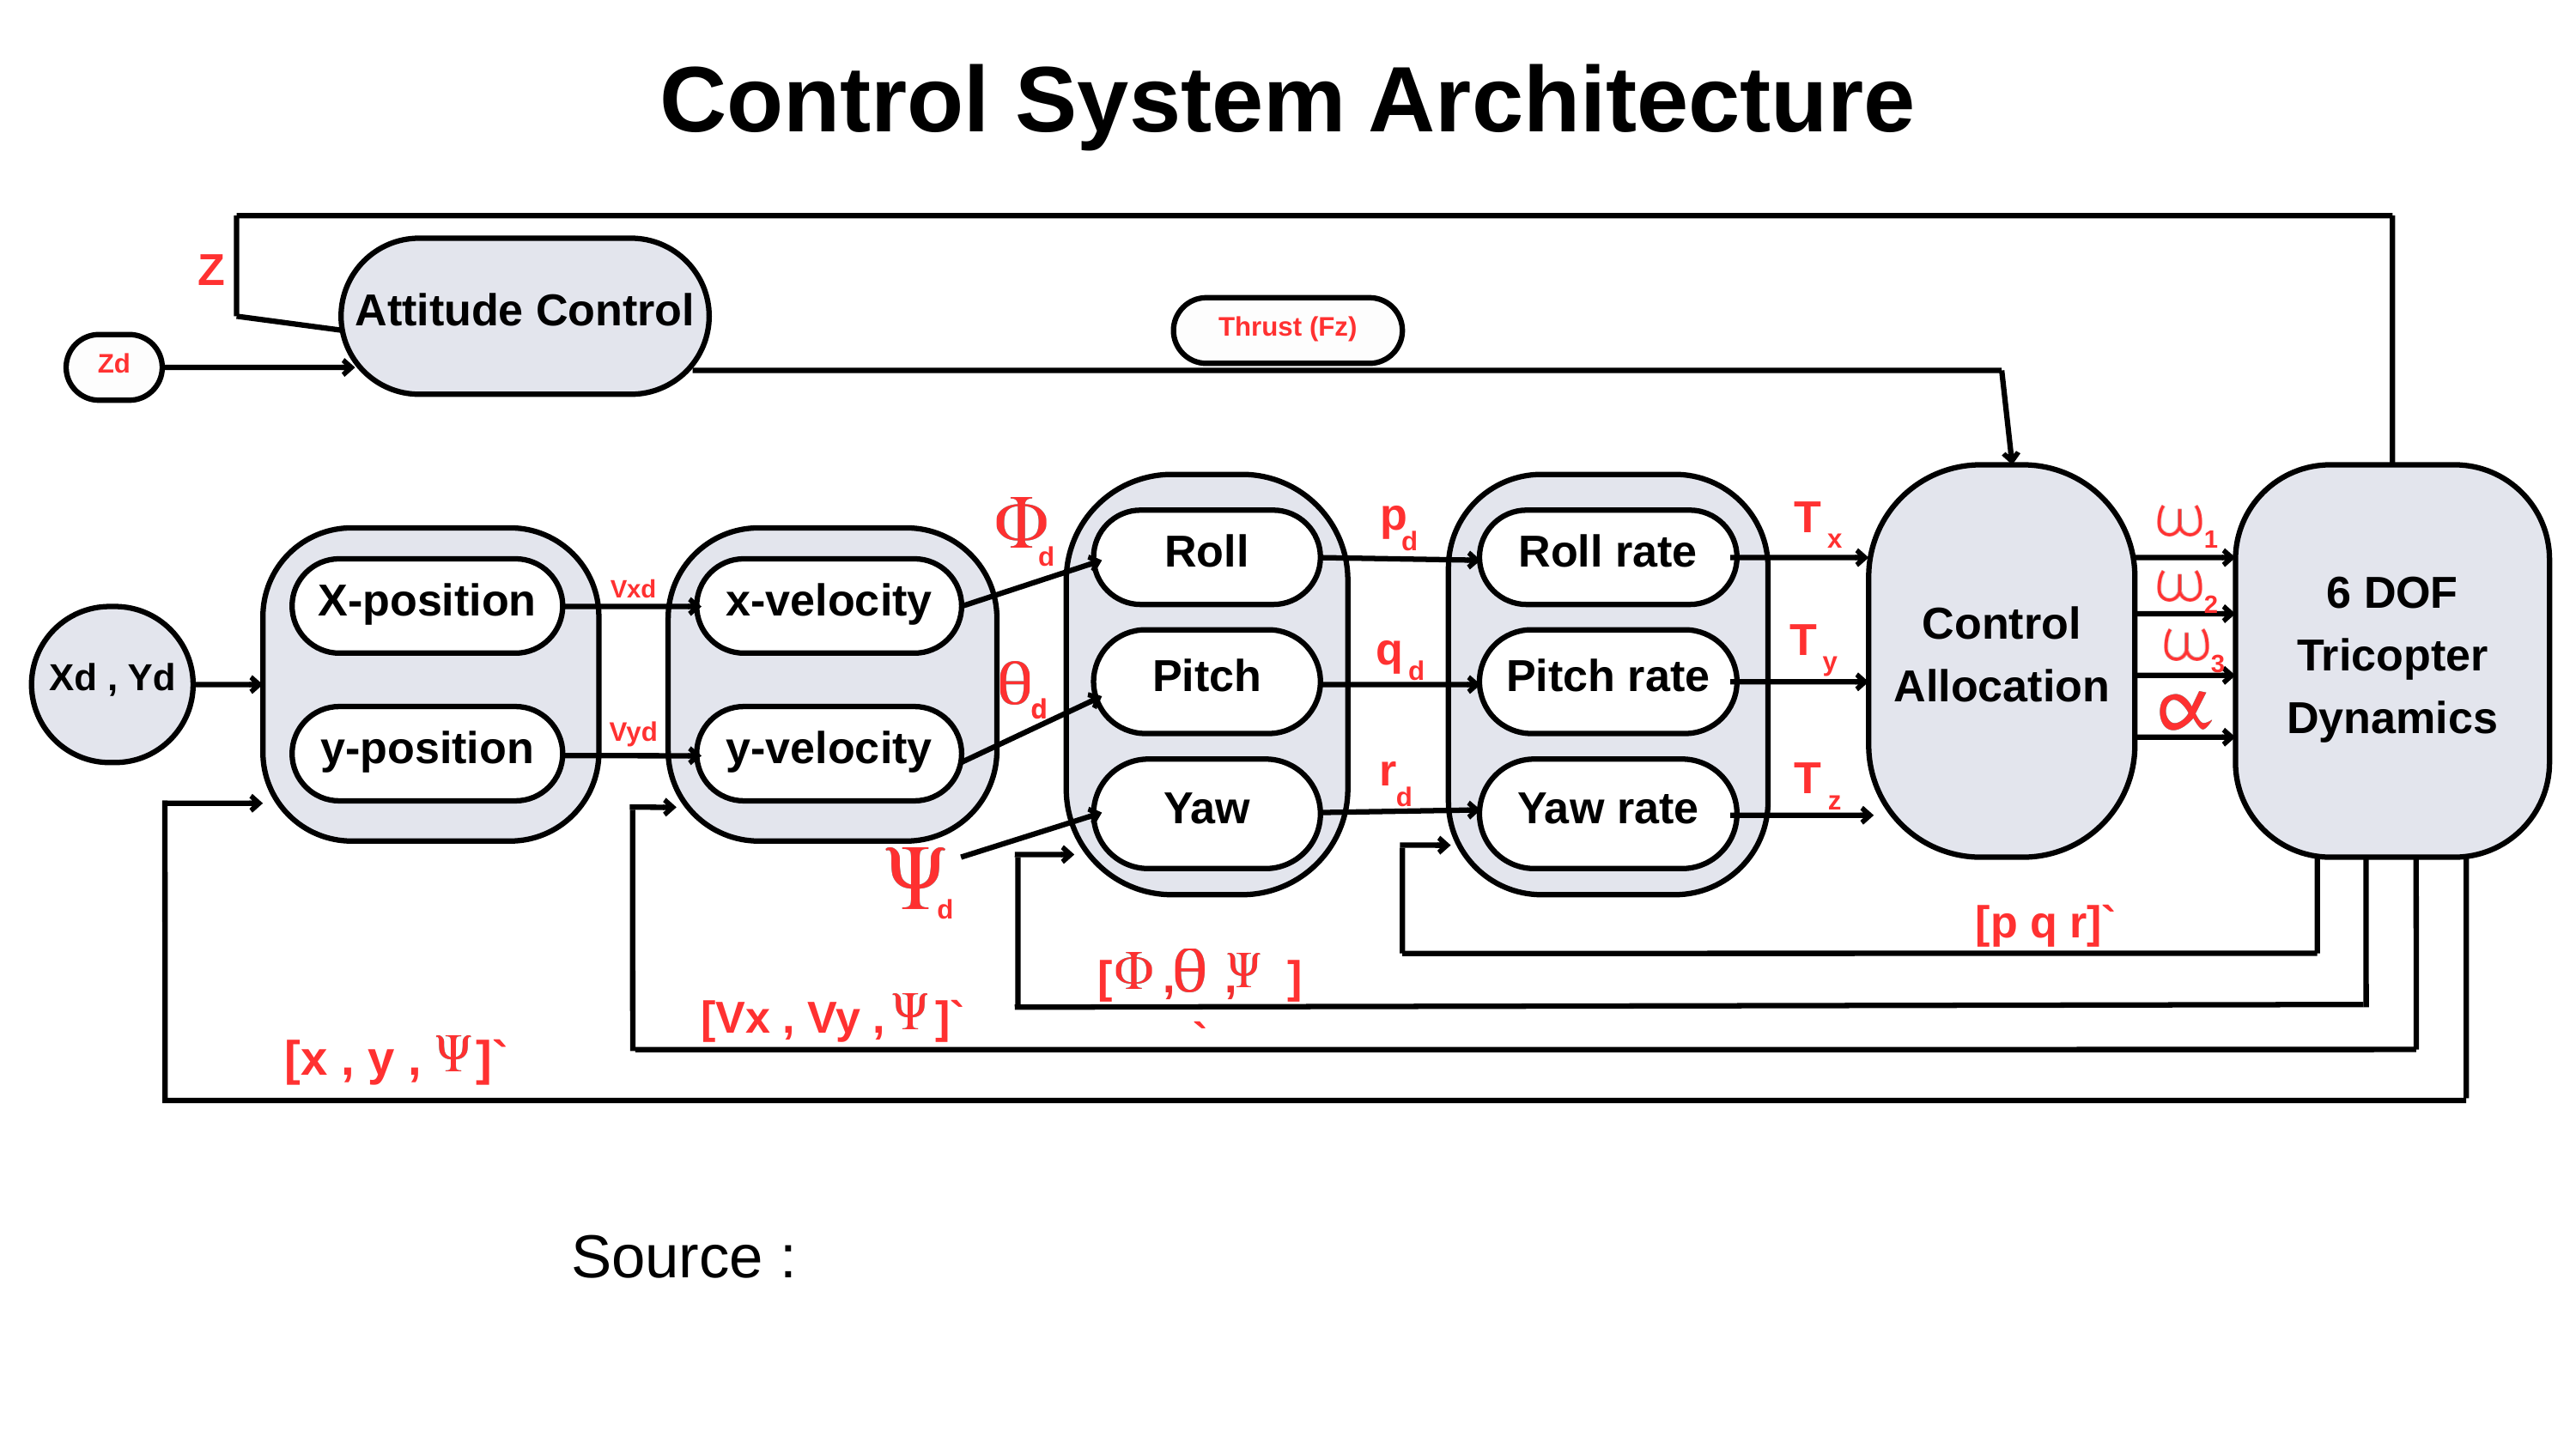

Control System Architecture

Z

Attitude Control

Thrust (Fz)

Zd

Control Allocation

6 DOF Tricopter Dynamics

Roll

Pitch

Yaw

Roll rate

Pitch rate

Yaw rate
p
d
T
x

d

1

X-position

y-position

x-velocity

y-velocity

Vxd

2

Xd , Yd

T
y

q
d

3

d

d

Vyd
r
d

T
z

d

[p q r]`
[    ,    ,    ]`

[Vx , Vy ,    ]`

[x , y ,    ]`

Source :